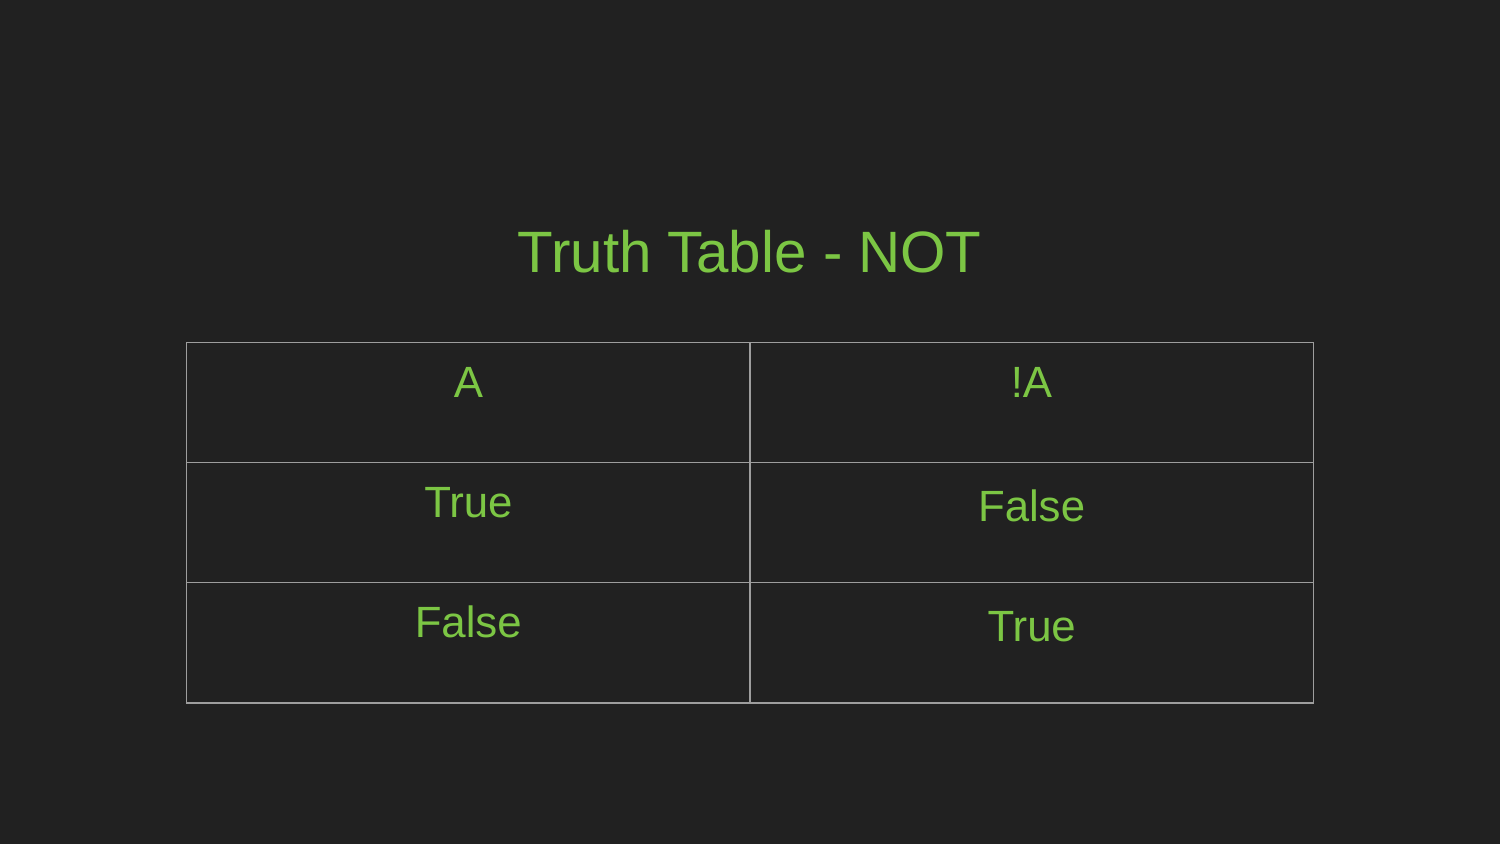

Truth Table - NOT
| A | !A |
| --- | --- |
| True |  |
| False |  |
False
True